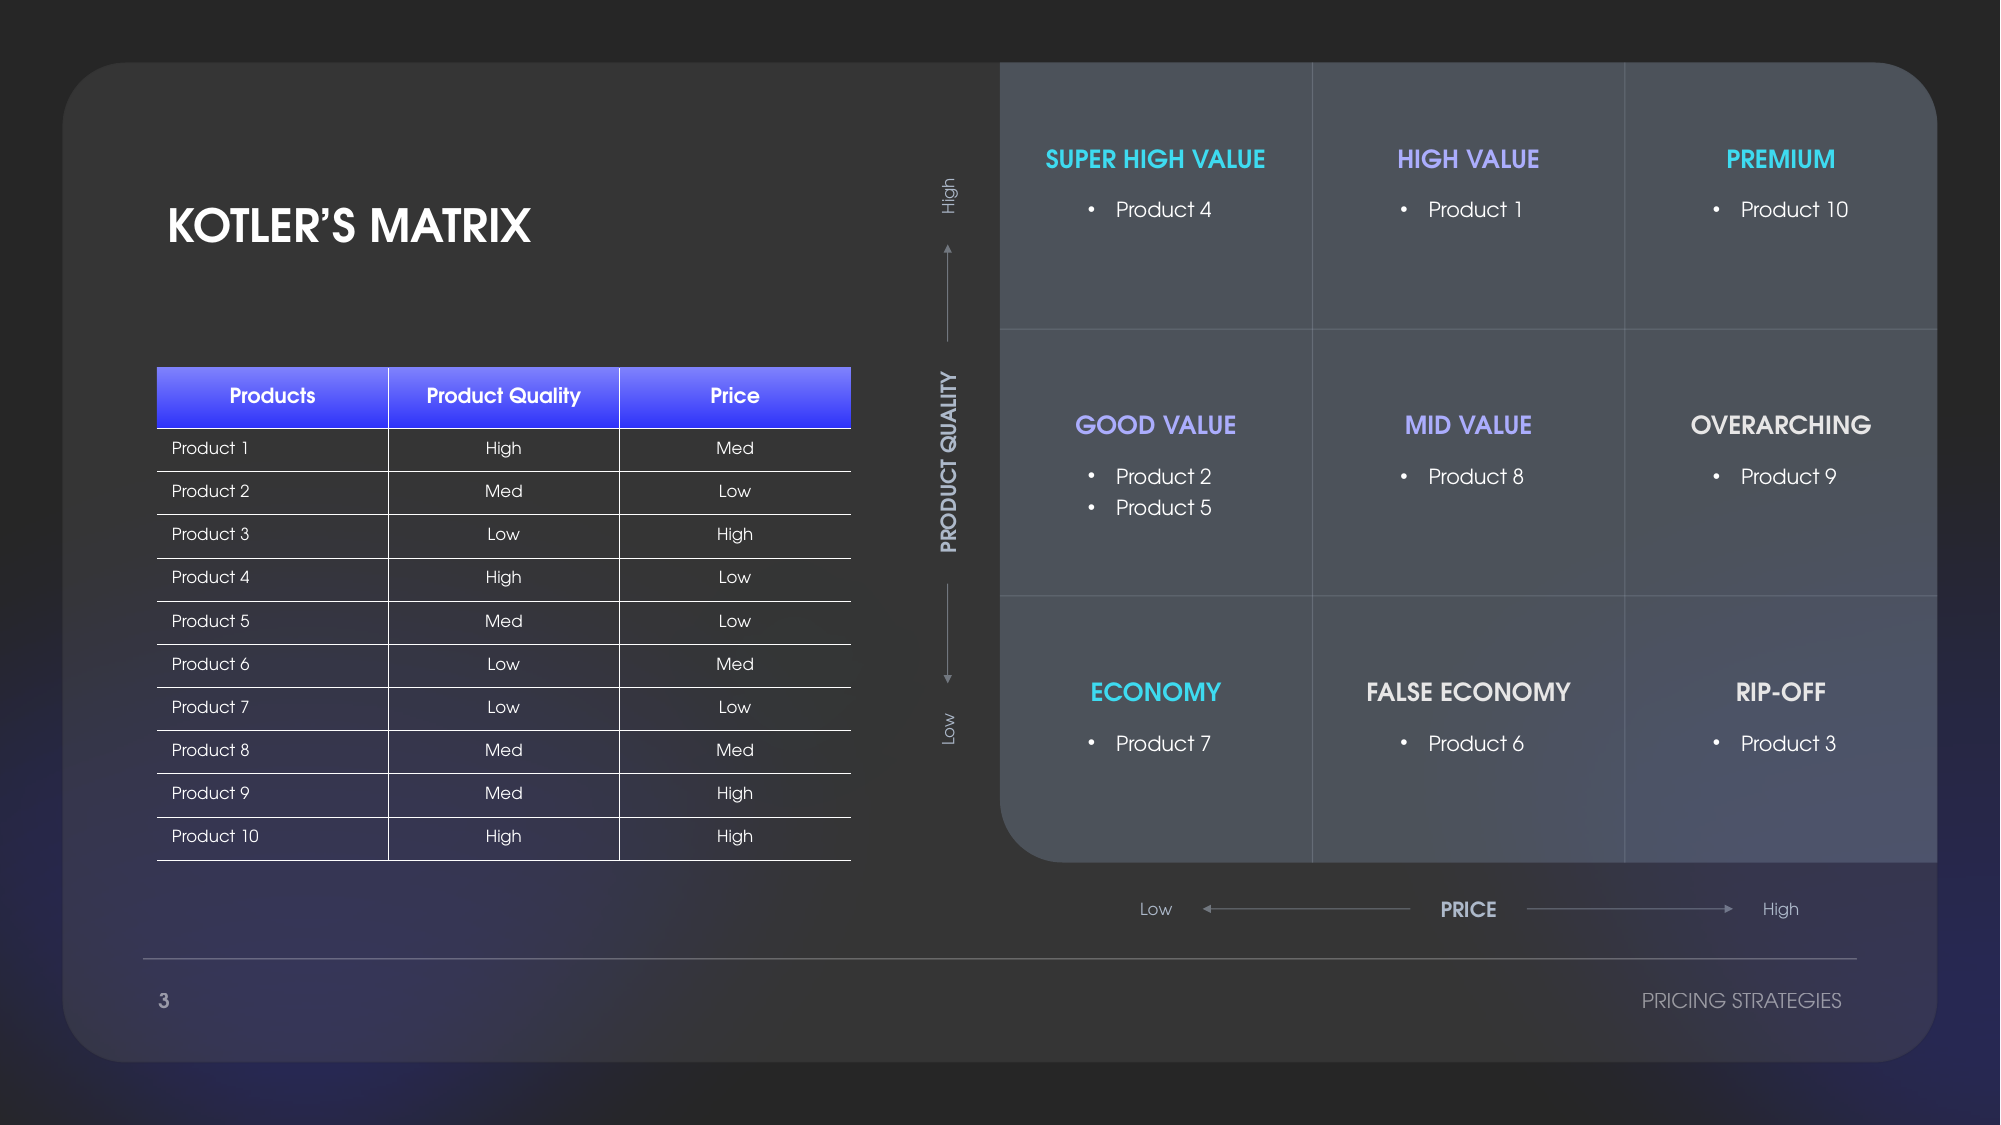

SUPER HIGH VALUE
HIGH VALUE
PREMIUM
Product 4
Product 1
Product 10
KOTLER’S MATRIX
| Products | Product Quality | Price |
| --- | --- | --- |
| Product 1 | High | Med |
| Product 2 | Med | Low |
| Product 3 | Low | High |
| Product 4 | High | Low |
| Product 5 | Med | Low |
| Product 6 | Low | Med |
| Product 7 | Low | Low |
| Product 8 | Med | Med |
| Product 9 | Med | High |
| Product 10 | High | High |
GOOD VALUE
MID VALUE
OVERARCHING
PRODUCT QUALITY
Low
High
Product 2
Product 5
Product 8
Product 9
ECONOMY
FALSE ECONOMY
RIP-OFF
Product 7
Product 6
Product 3
PRICE
Low
High
3
PRICING STRATEGIES